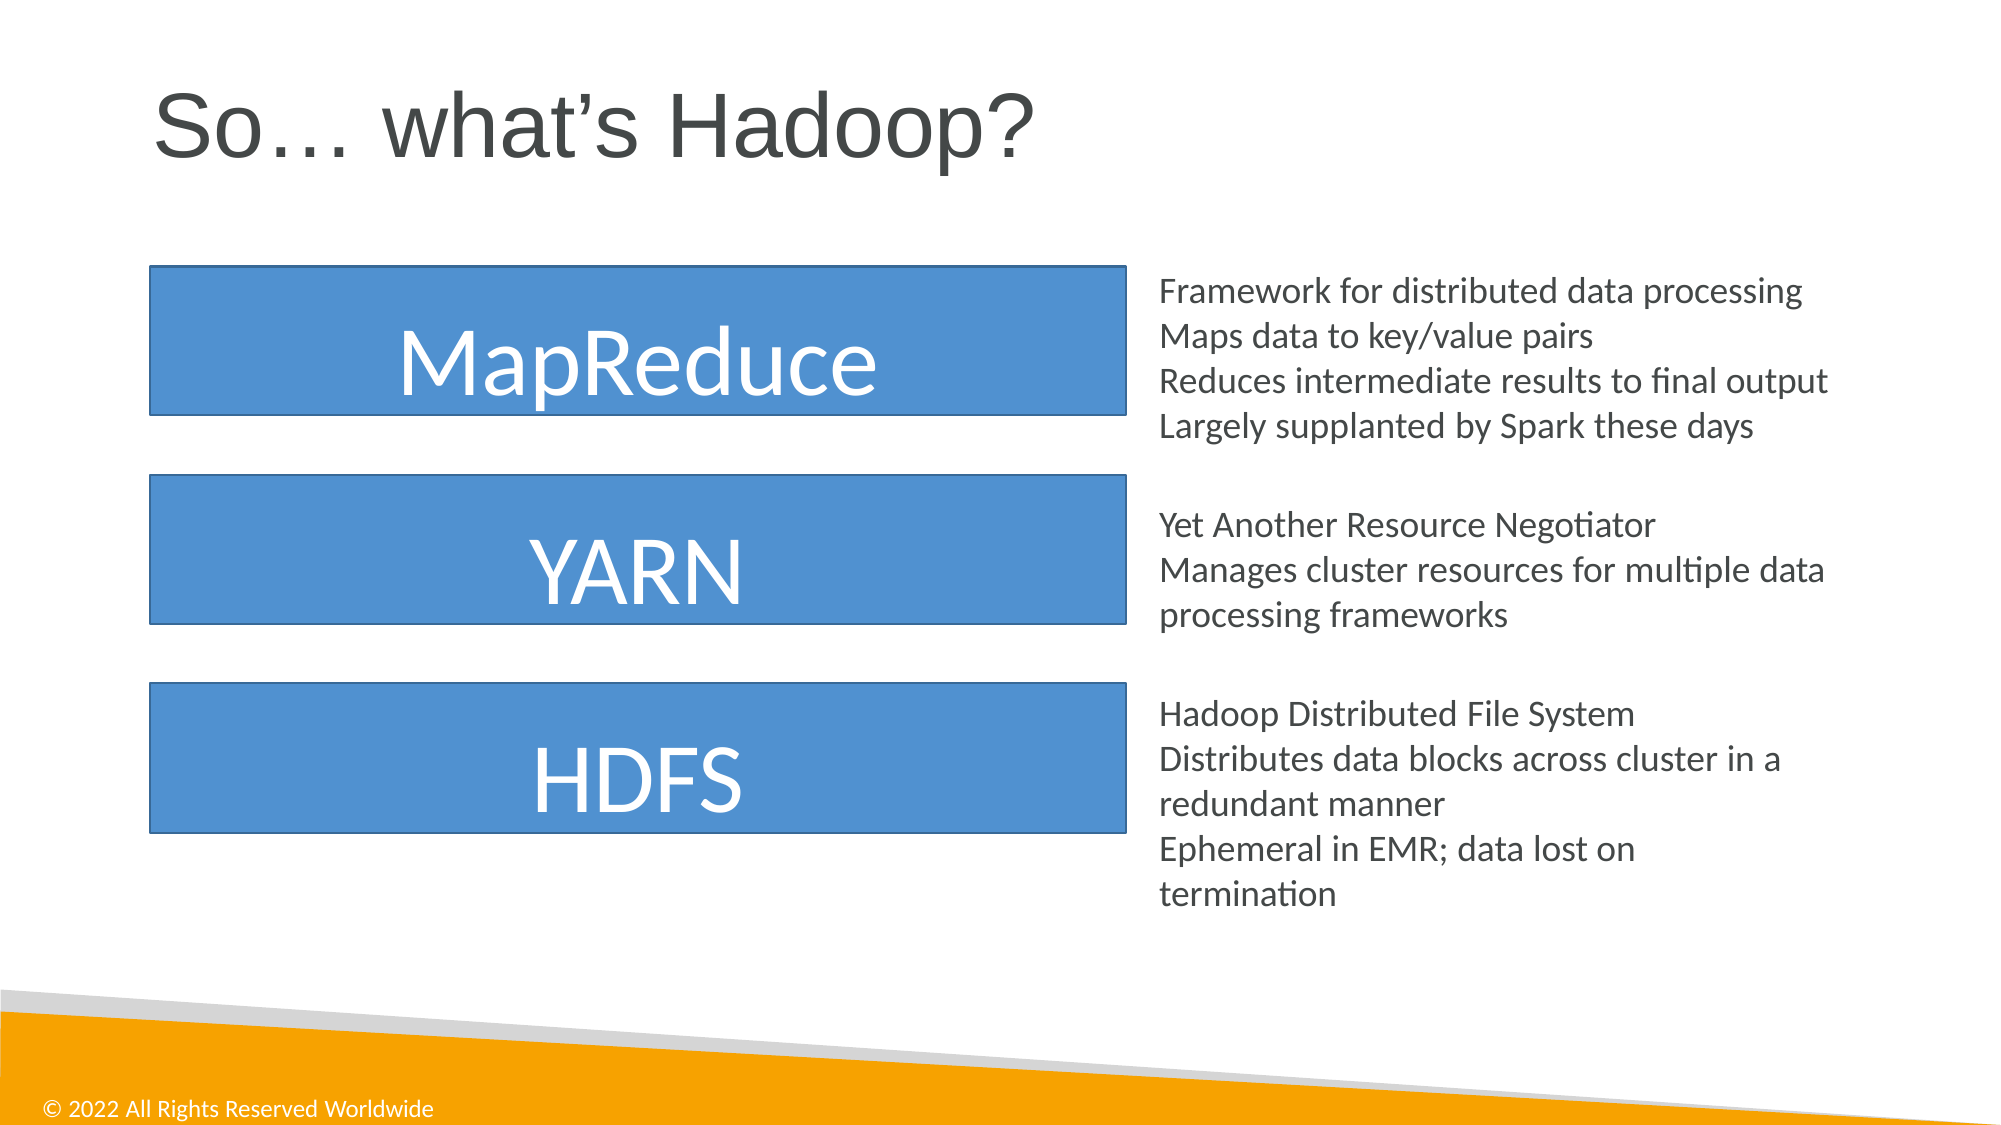

# So… what’s Hadoop?
Framework for distributed data processing
Maps data to key/value pairs
Reduces intermediate results to final output Largely supplanted by Spark these days
MapReduce
YARN
Yet Another Resource Negotiator
Manages cluster resources for multiple data
processing frameworks
HDFS
Hadoop Distributed File System Distributes data blocks across cluster in a redundant manner
Ephemeral in EMR; data lost on termination
© 2022 All Rights Reserved Worldwide